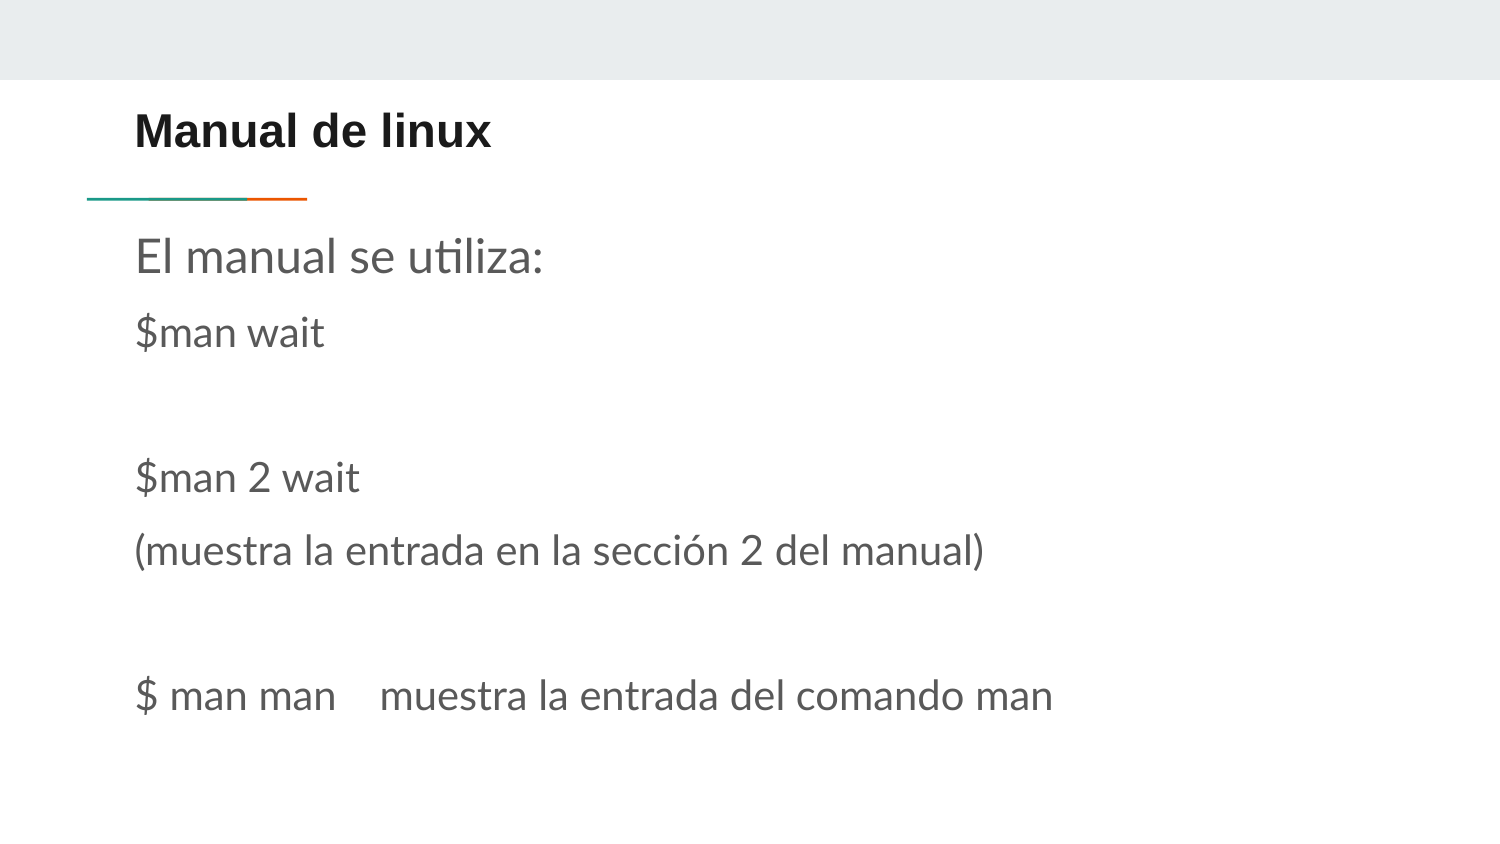

# Manual de linux
El manual se utiliza:
$man wait

$man 2 wait
(muestra la entrada en la sección 2 del manual)

$ man man    muestra la entrada del comando man